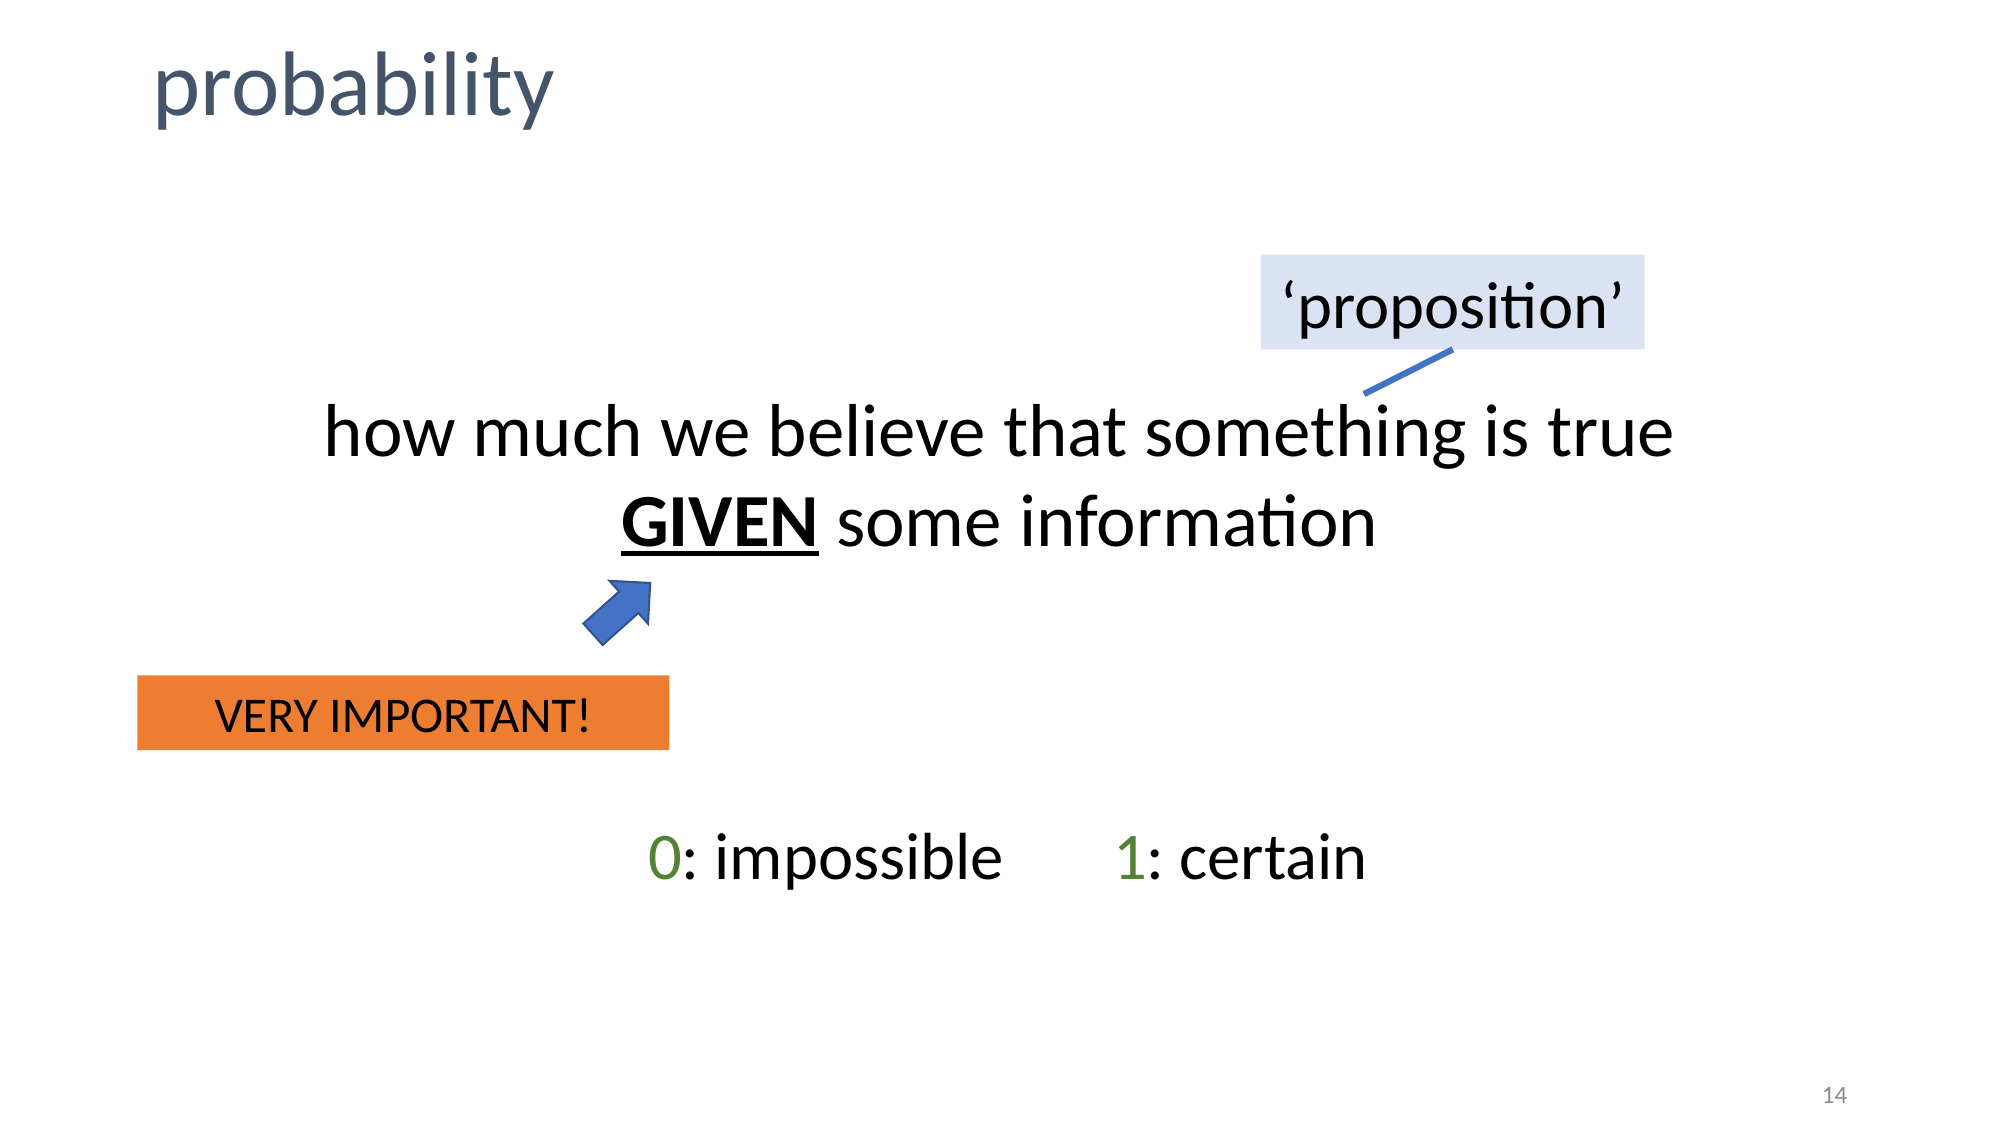

# probability
‘proposition’
how much we believe that something is true
GIVEN some information

VERY IMPORTANT!
0: impossible	 1: certain
14